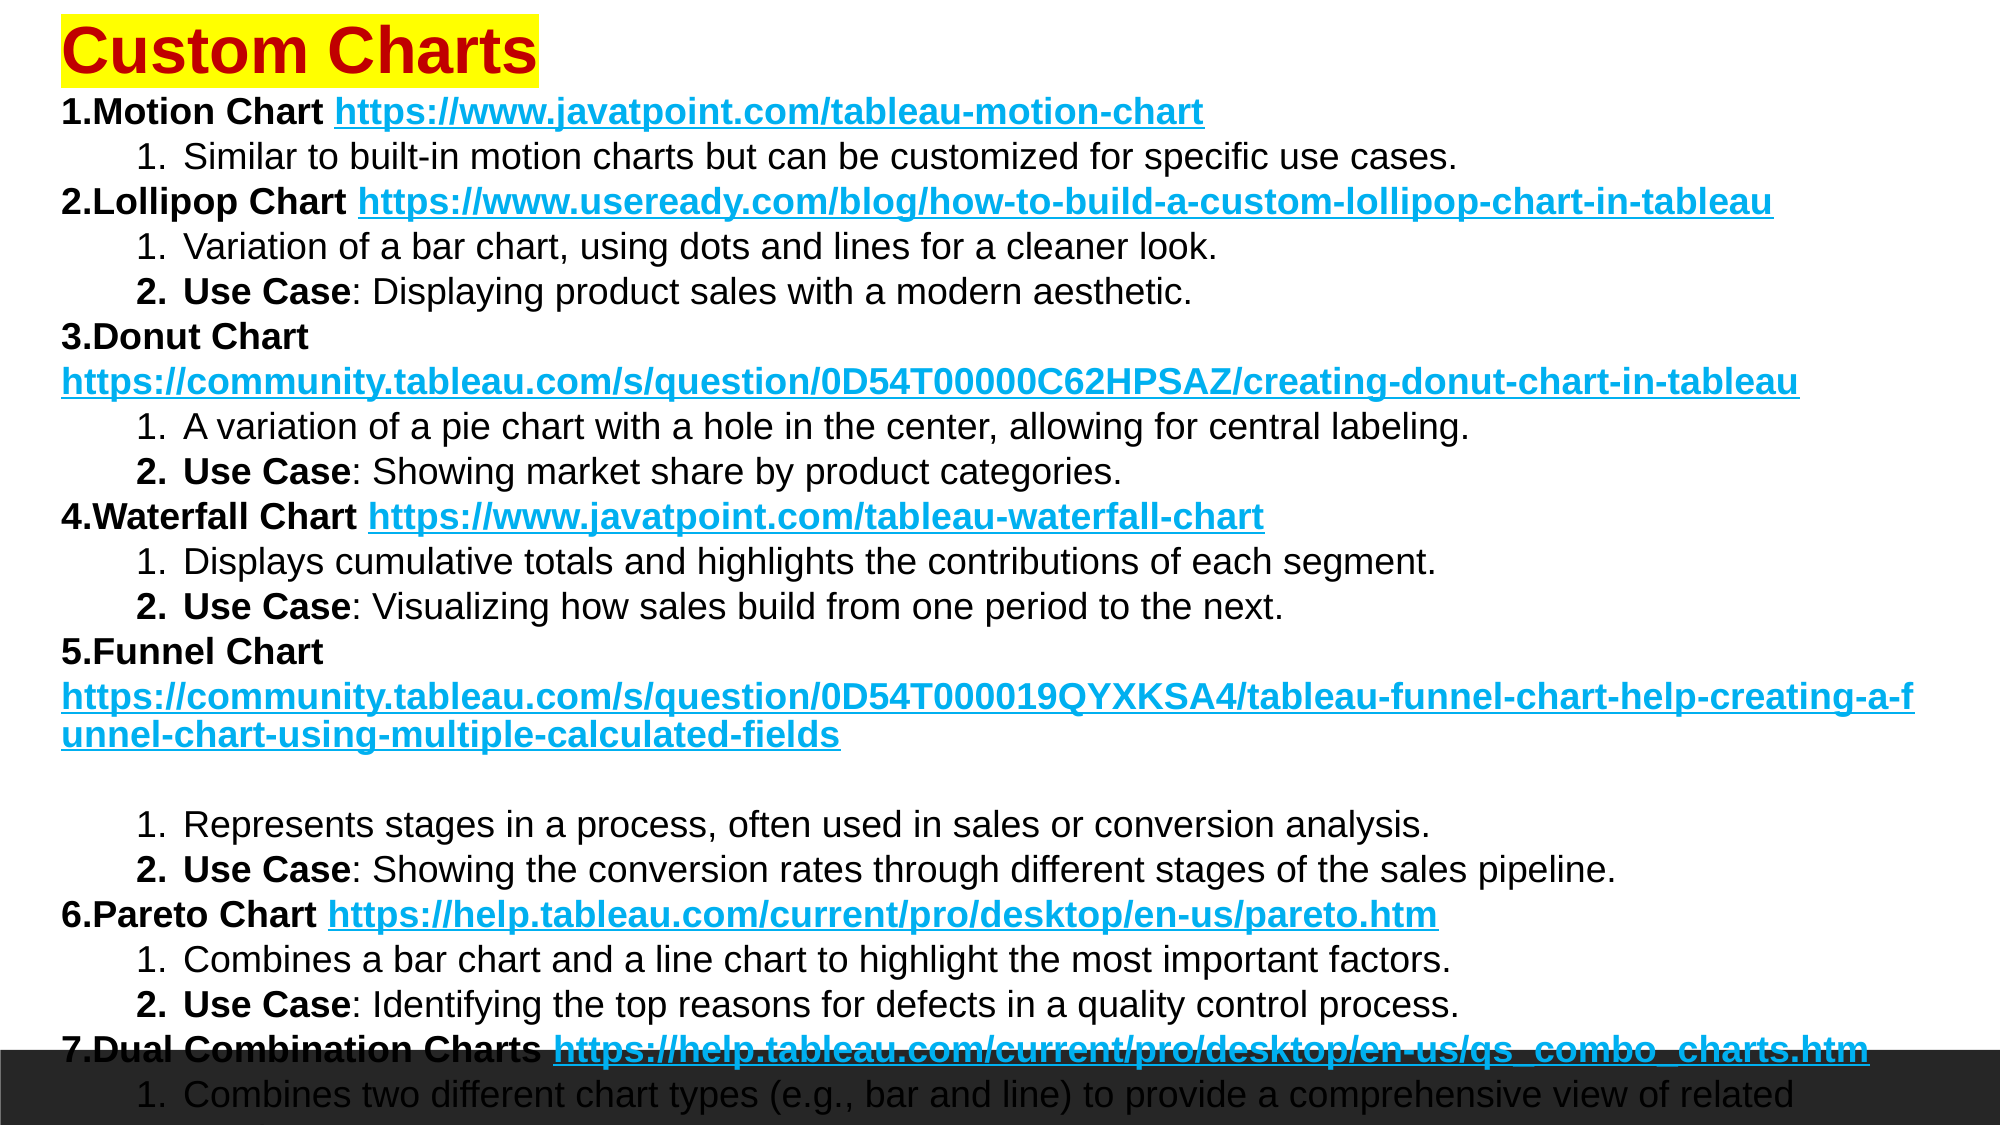

Custom Charts
Motion Chart https://www.javatpoint.com/tableau-motion-chart
Similar to built-in motion charts but can be customized for specific use cases.
Lollipop Chart https://www.useready.com/blog/how-to-build-a-custom-lollipop-chart-in-tableau
Variation of a bar chart, using dots and lines for a cleaner look.
Use Case: Displaying product sales with a modern aesthetic.
Donut Chart  https://community.tableau.com/s/question/0D54T00000C62HPSAZ/creating-donut-chart-in-tableau
A variation of a pie chart with a hole in the center, allowing for central labeling.
Use Case: Showing market share by product categories.
Waterfall Chart https://www.javatpoint.com/tableau-waterfall-chart
Displays cumulative totals and highlights the contributions of each segment.
Use Case: Visualizing how sales build from one period to the next.
Funnel Chart https://community.tableau.com/s/question/0D54T000019QYXKSA4/tableau-funnel-chart-help-creating-a-funnel-chart-using-multiple-calculated-fields
Represents stages in a process, often used in sales or conversion analysis.
Use Case: Showing the conversion rates through different stages of the sales pipeline.
Pareto Chart https://help.tableau.com/current/pro/desktop/en-us/pareto.htm
Combines a bar chart and a line chart to highlight the most important factors.
Use Case: Identifying the top reasons for defects in a quality control process.
Dual Combination Charts https://help.tableau.com/current/pro/desktop/en-us/qs_combo_charts.htm
Combines two different chart types (e.g., bar and line) to provide a comprehensive view of related metrics.
Use Case: Showing sales and profit margins together.